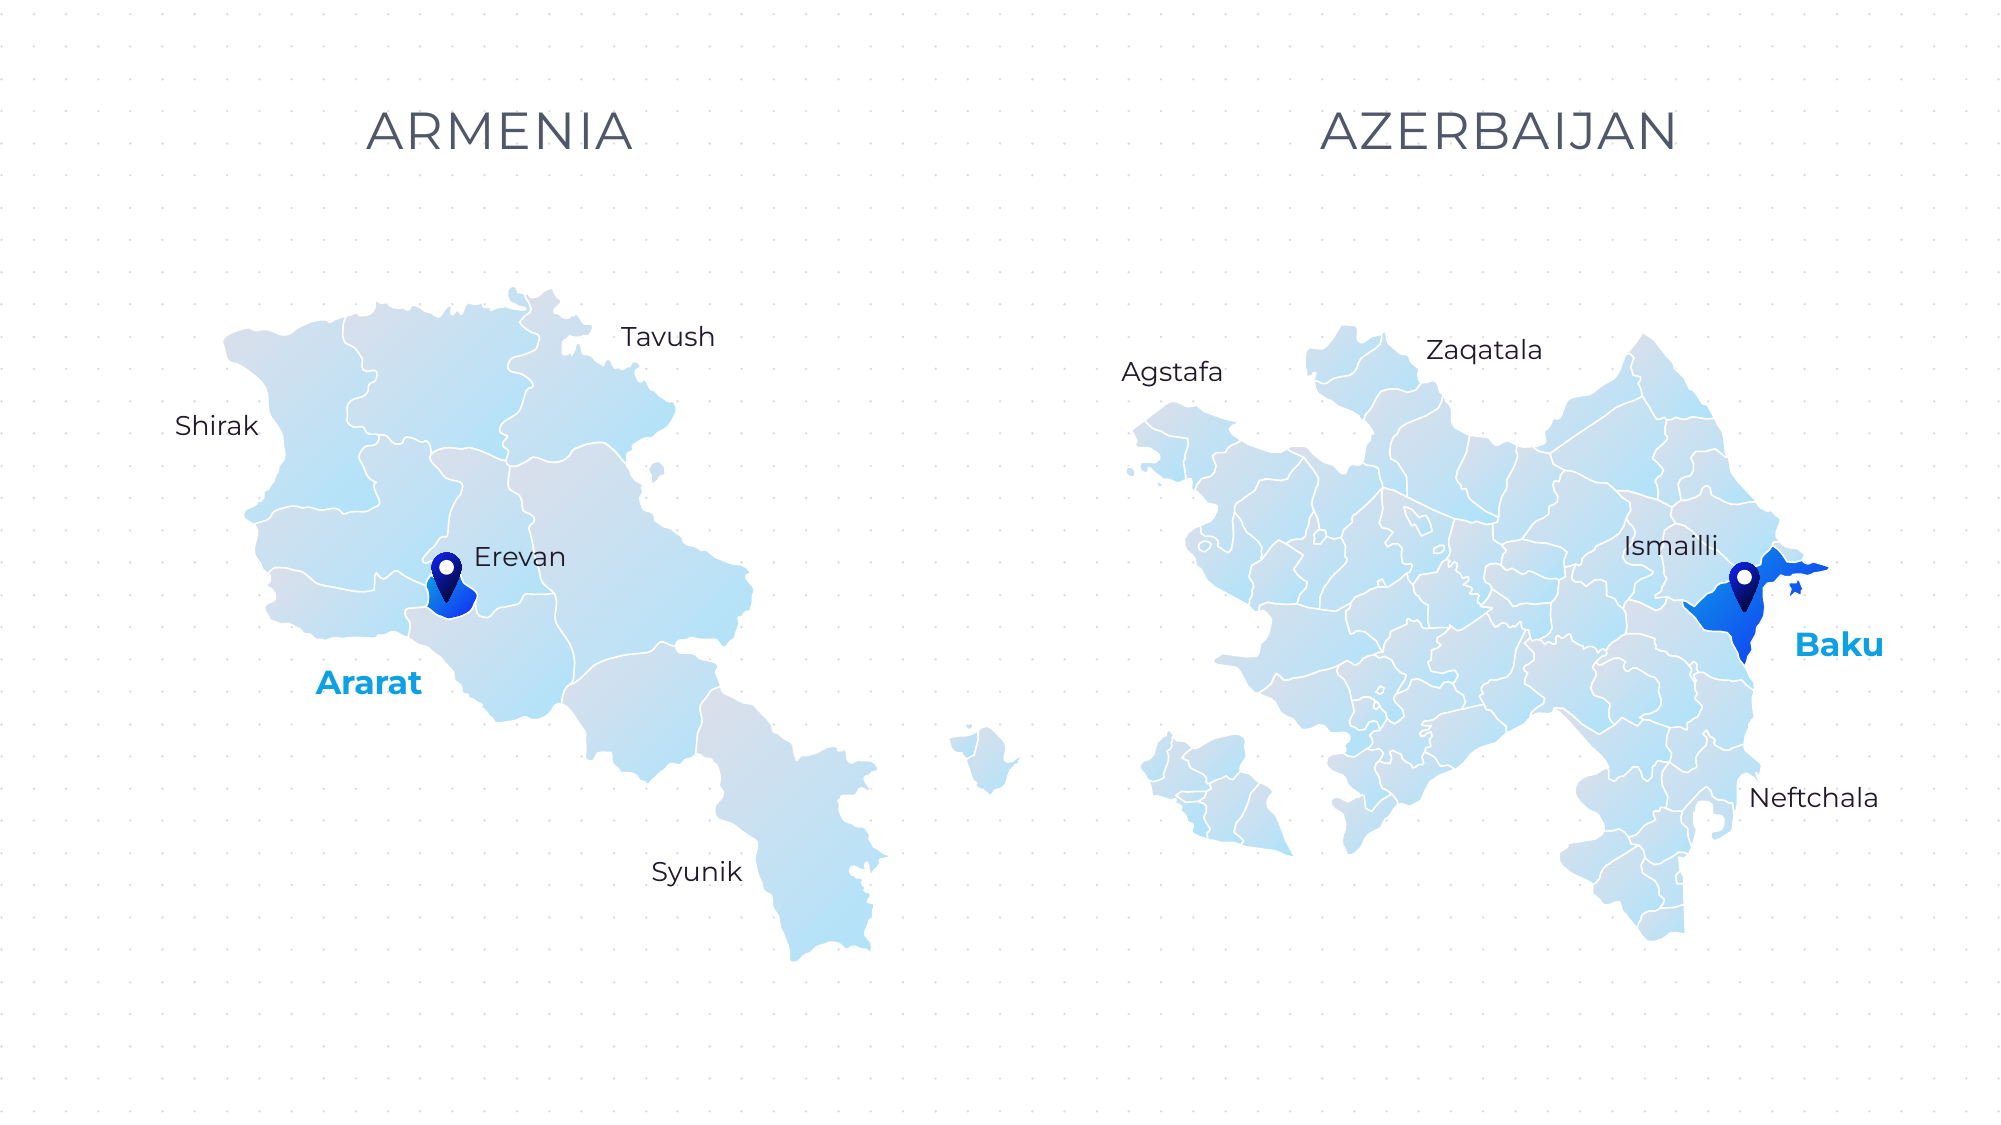

ARMENIA
AZERBAIJAN

Tavush
Shirak
Erevan
Ararat
Syunik

Zaqatala
Agstafa
Ismailli
Baku
Neftchala